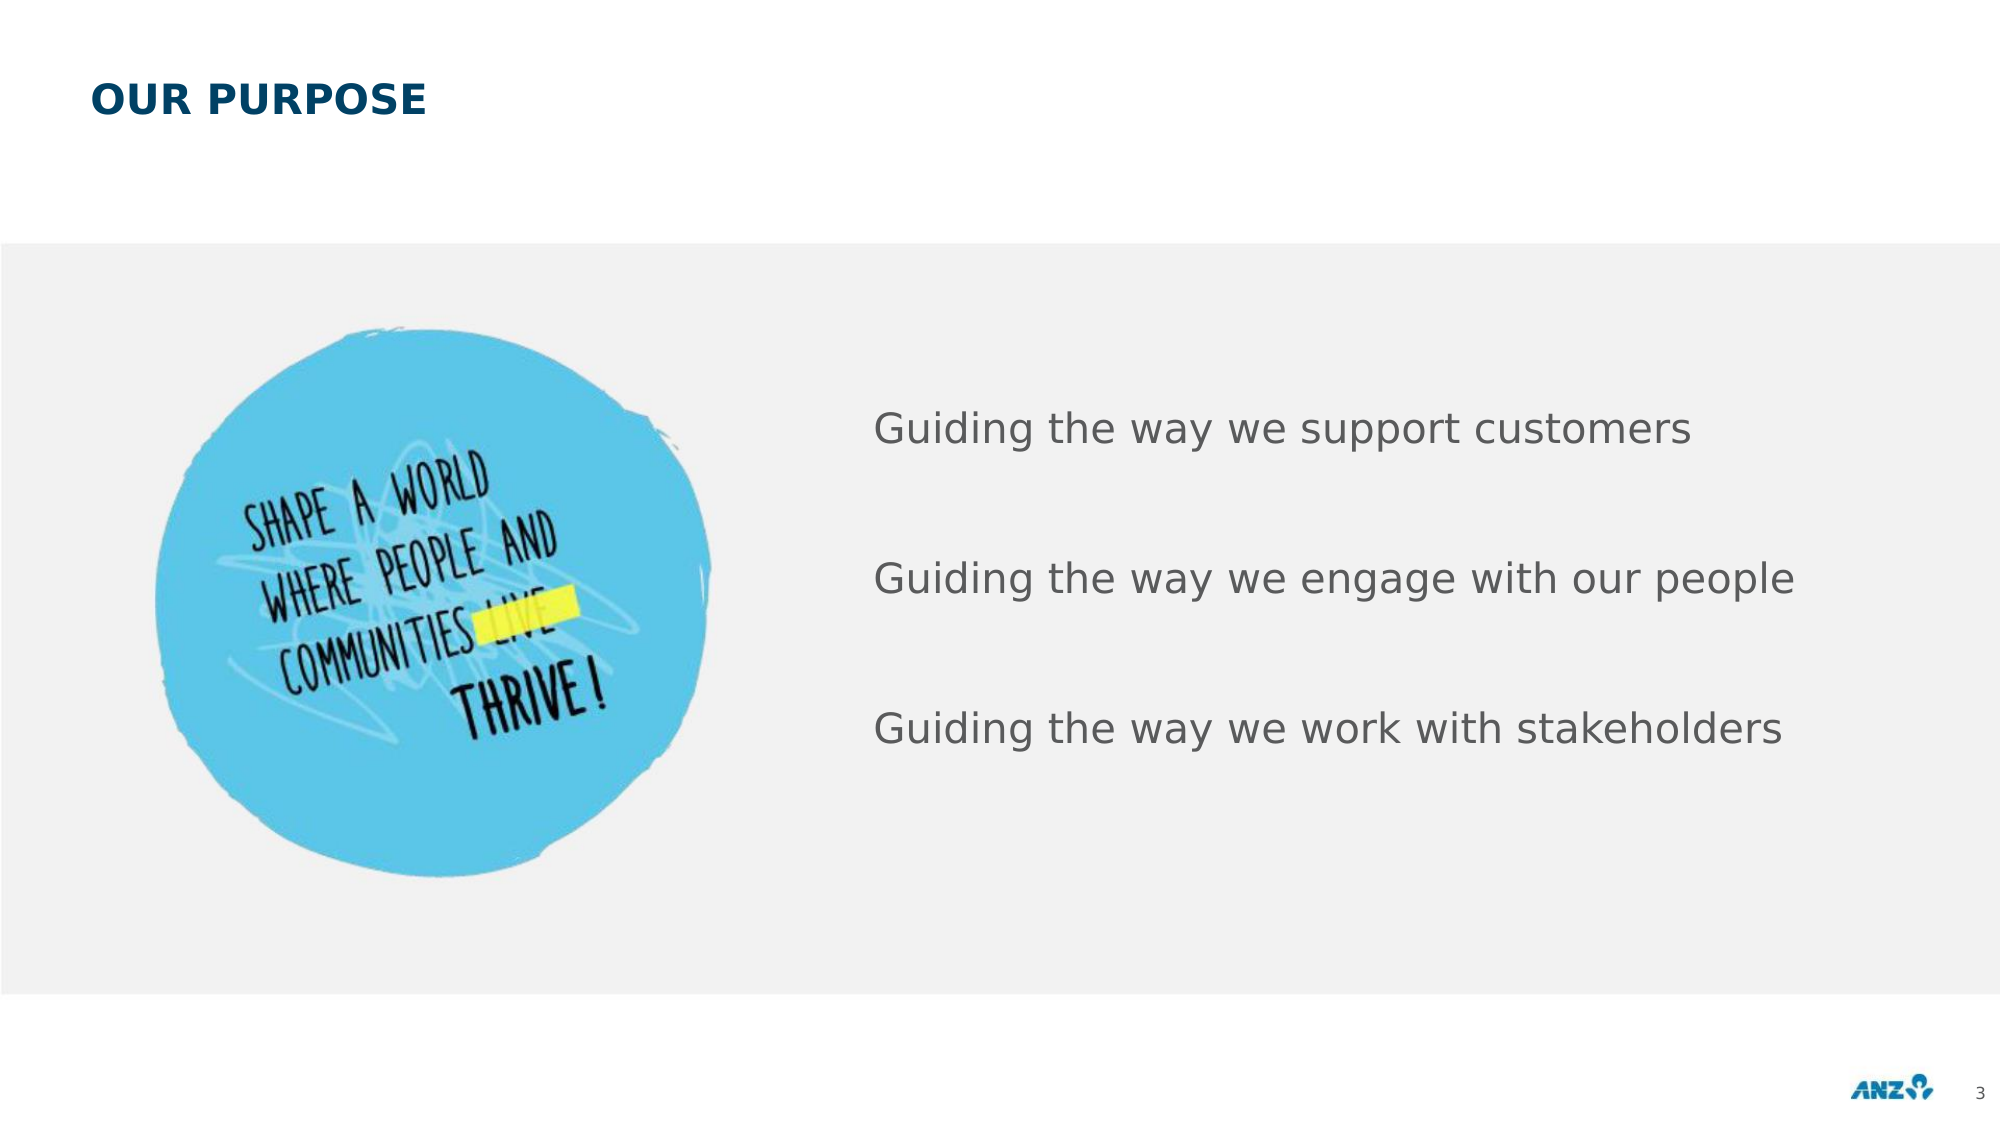

OUR PURPOSE
Guiding the way we support customers
Guiding the way we engage with our people
Guiding the way we work with stakeholders
3